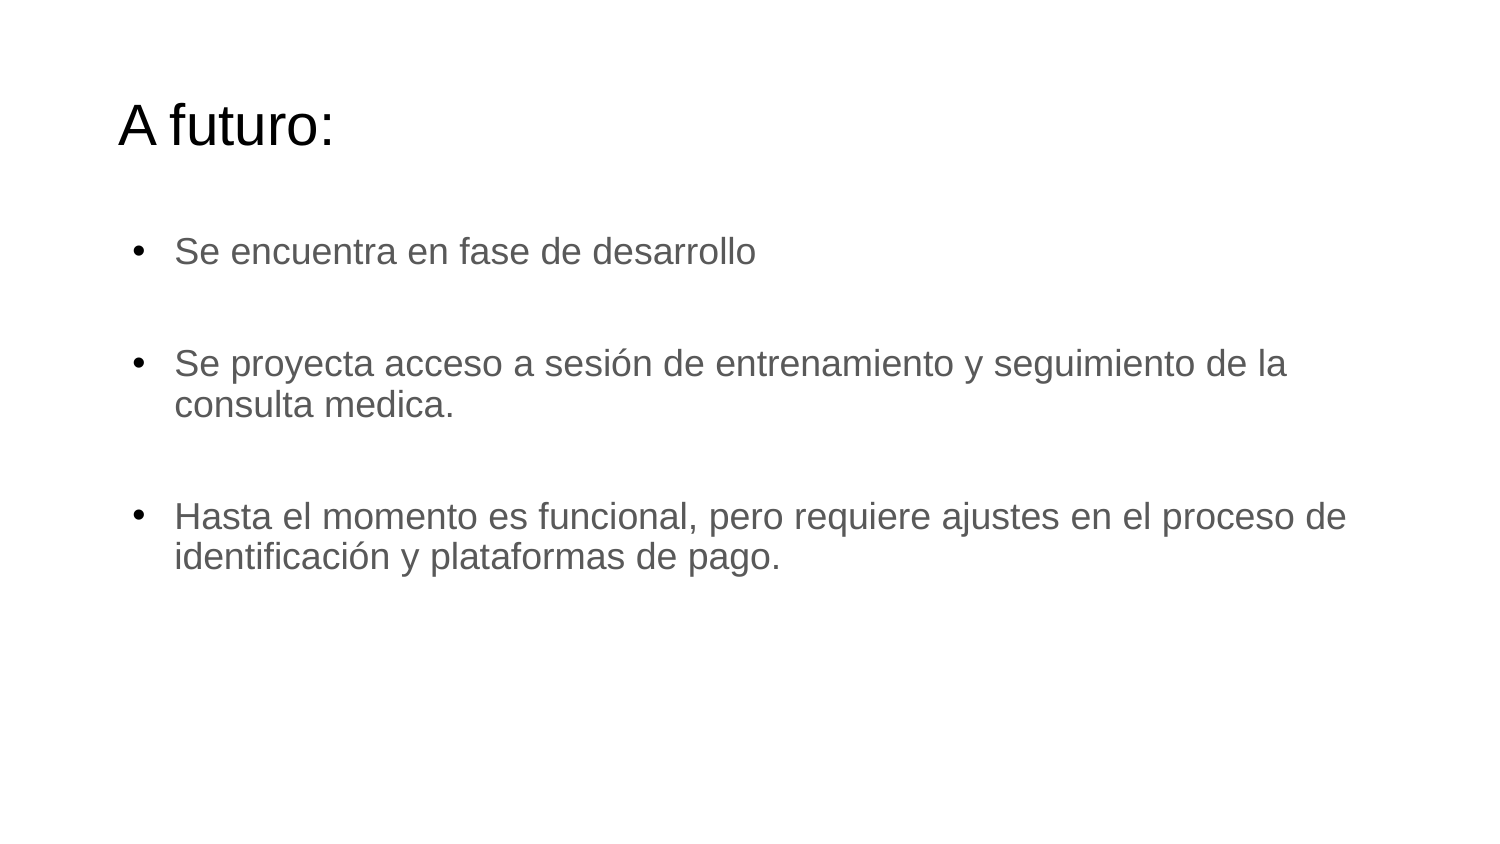

# A futuro:
Se encuentra en fase de desarrollo

Se proyecta acceso a sesión de entrenamiento y seguimiento de la consulta medica.

Hasta el momento es funcional, pero requiere ajustes en el proceso de identificación y plataformas de pago.